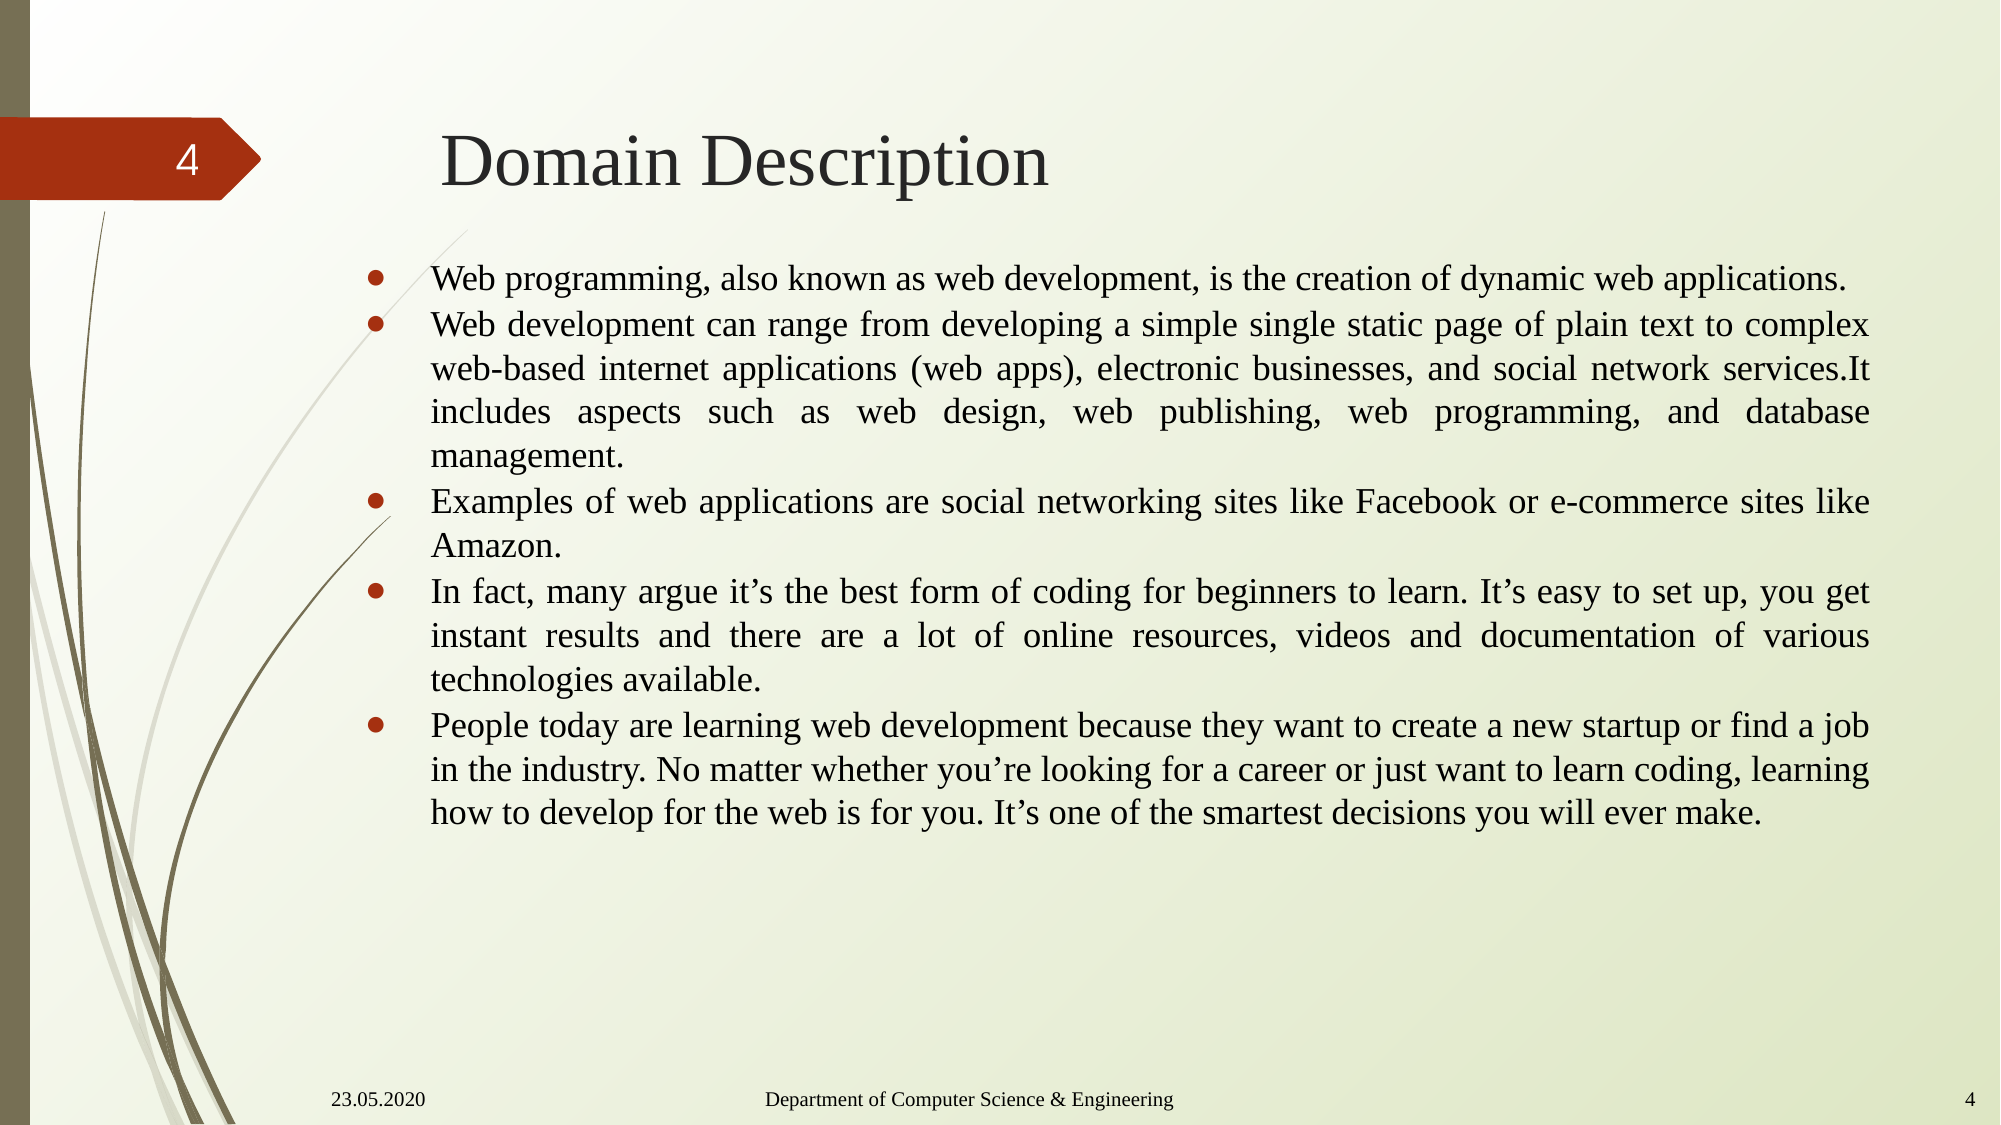

# Domain Description
4
Web programming, also known as web development, is the creation of dynamic web applications.
Web development can range from developing a simple single static page of plain text to complex web-based internet applications (web apps), electronic businesses, and social network services.It includes aspects such as web design, web publishing, web programming, and database management.
Examples of web applications are social networking sites like Facebook or e-commerce sites like Amazon.
In fact, many argue it’s the best form of coding for beginners to learn. It’s easy to set up, you get instant results and there are a lot of online resources, videos and documentation of various technologies available.
People today are learning web development because they want to create a new startup or find a job in the industry. No matter whether you’re looking for a career or just want to learn coding, learning how to develop for the web is for you. It’s one of the smartest decisions you will ever make.

23.05.2020
Department of Computer Science & Engineering 						4